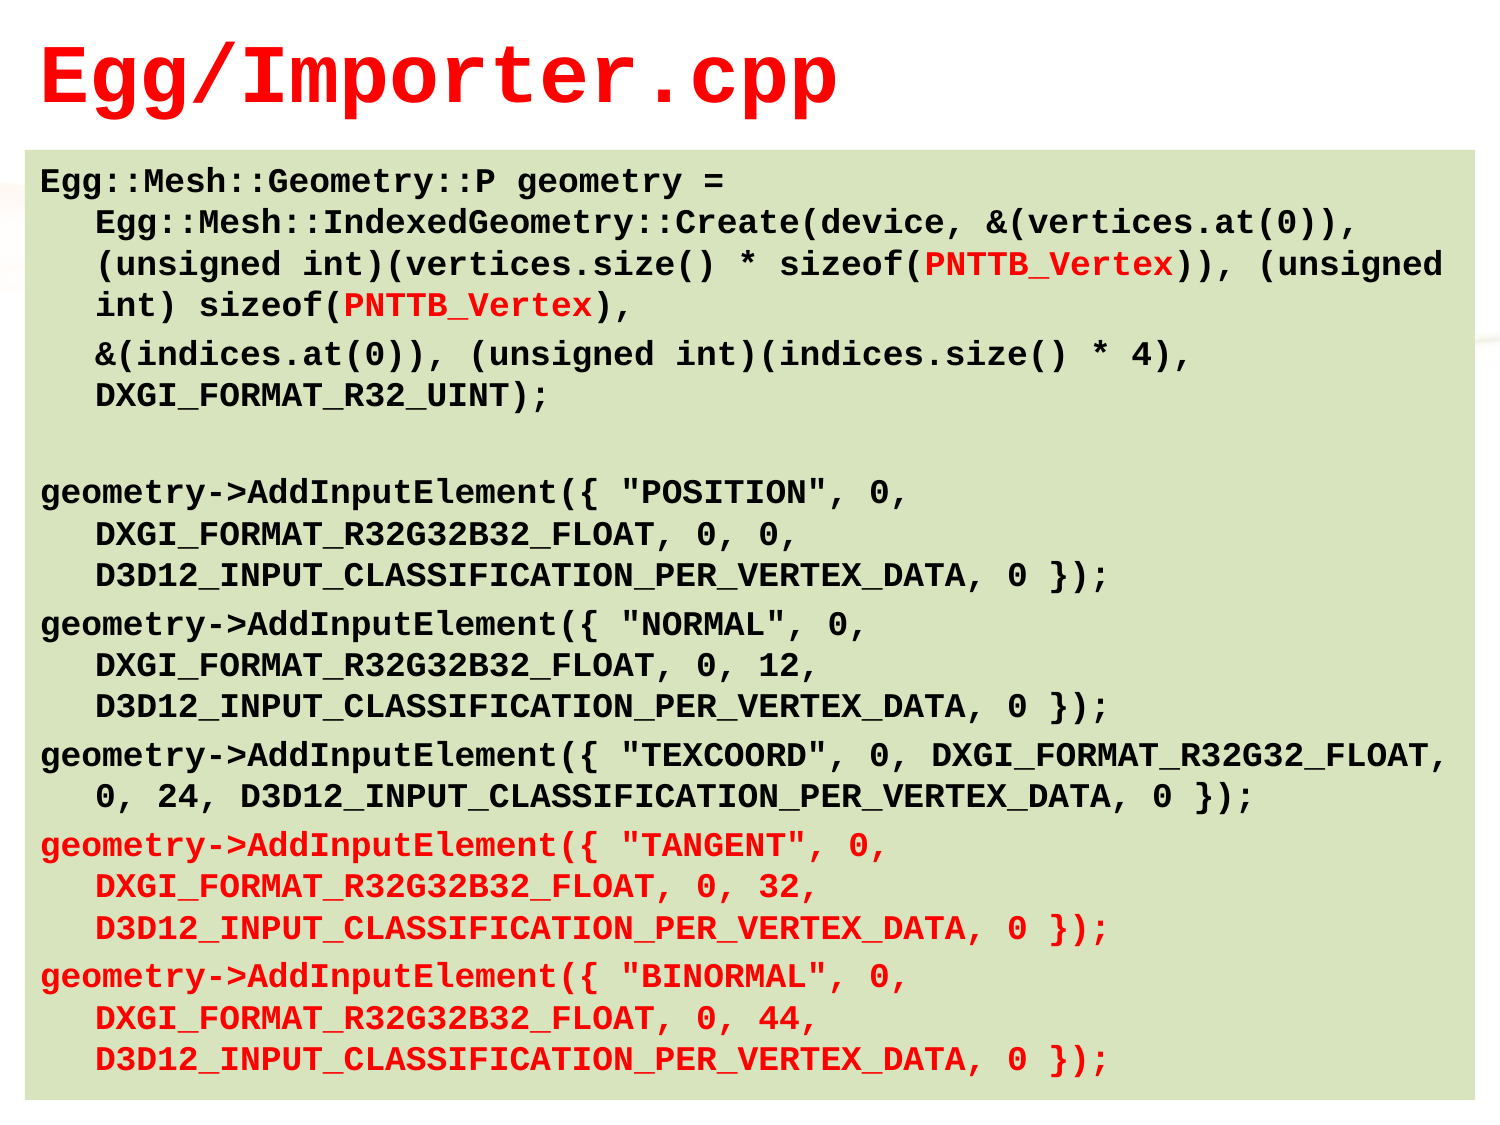

# Egg/Importer.cpp
Egg::Mesh::Geometry::P geometry = Egg::Mesh::IndexedGeometry::Create(device, &(vertices.at(0)), (unsigned int)(vertices.size() * sizeof(PNTTB_Vertex)), (unsigned int) sizeof(PNTTB_Vertex),
	&(indices.at(0)), (unsigned int)(indices.size() * 4), DXGI_FORMAT_R32_UINT);

geometry->AddInputElement({ "POSITION", 0, DXGI_FORMAT_R32G32B32_FLOAT, 0, 0, D3D12_INPUT_CLASSIFICATION_PER_VERTEX_DATA, 0 });
geometry->AddInputElement({ "NORMAL", 0, DXGI_FORMAT_R32G32B32_FLOAT, 0, 12, D3D12_INPUT_CLASSIFICATION_PER_VERTEX_DATA, 0 });
geometry->AddInputElement({ "TEXCOORD", 0, DXGI_FORMAT_R32G32_FLOAT, 0, 24, D3D12_INPUT_CLASSIFICATION_PER_VERTEX_DATA, 0 });
geometry->AddInputElement({ "TANGENT", 0, DXGI_FORMAT_R32G32B32_FLOAT, 0, 32, D3D12_INPUT_CLASSIFICATION_PER_VERTEX_DATA, 0 });
geometry->AddInputElement({ "BINORMAL", 0, DXGI_FORMAT_R32G32B32_FLOAT, 0, 44, D3D12_INPUT_CLASSIFICATION_PER_VERTEX_DATA, 0 });